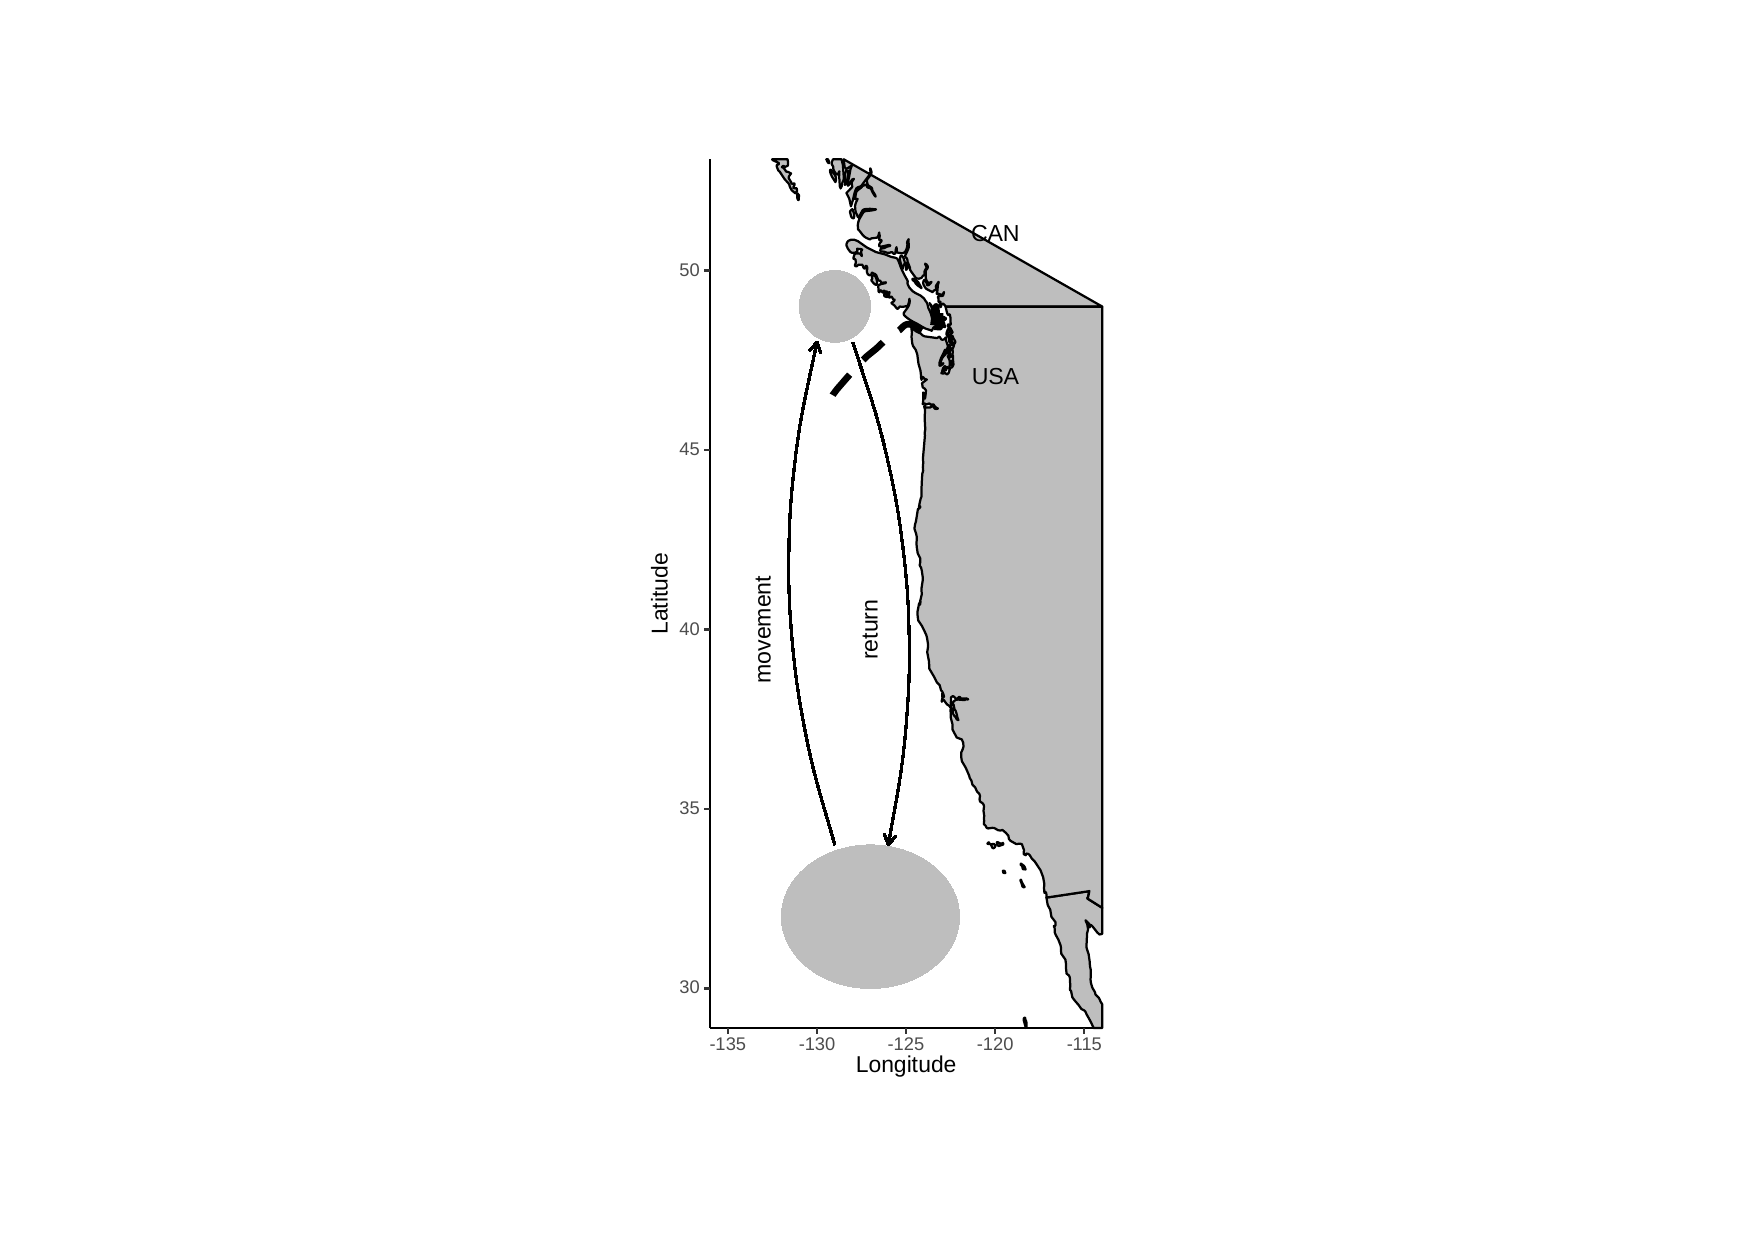

CAN

50

USA
45

Latitude
movement
return
40

35

30

-135
-130
-125
-120
-115
Longitude